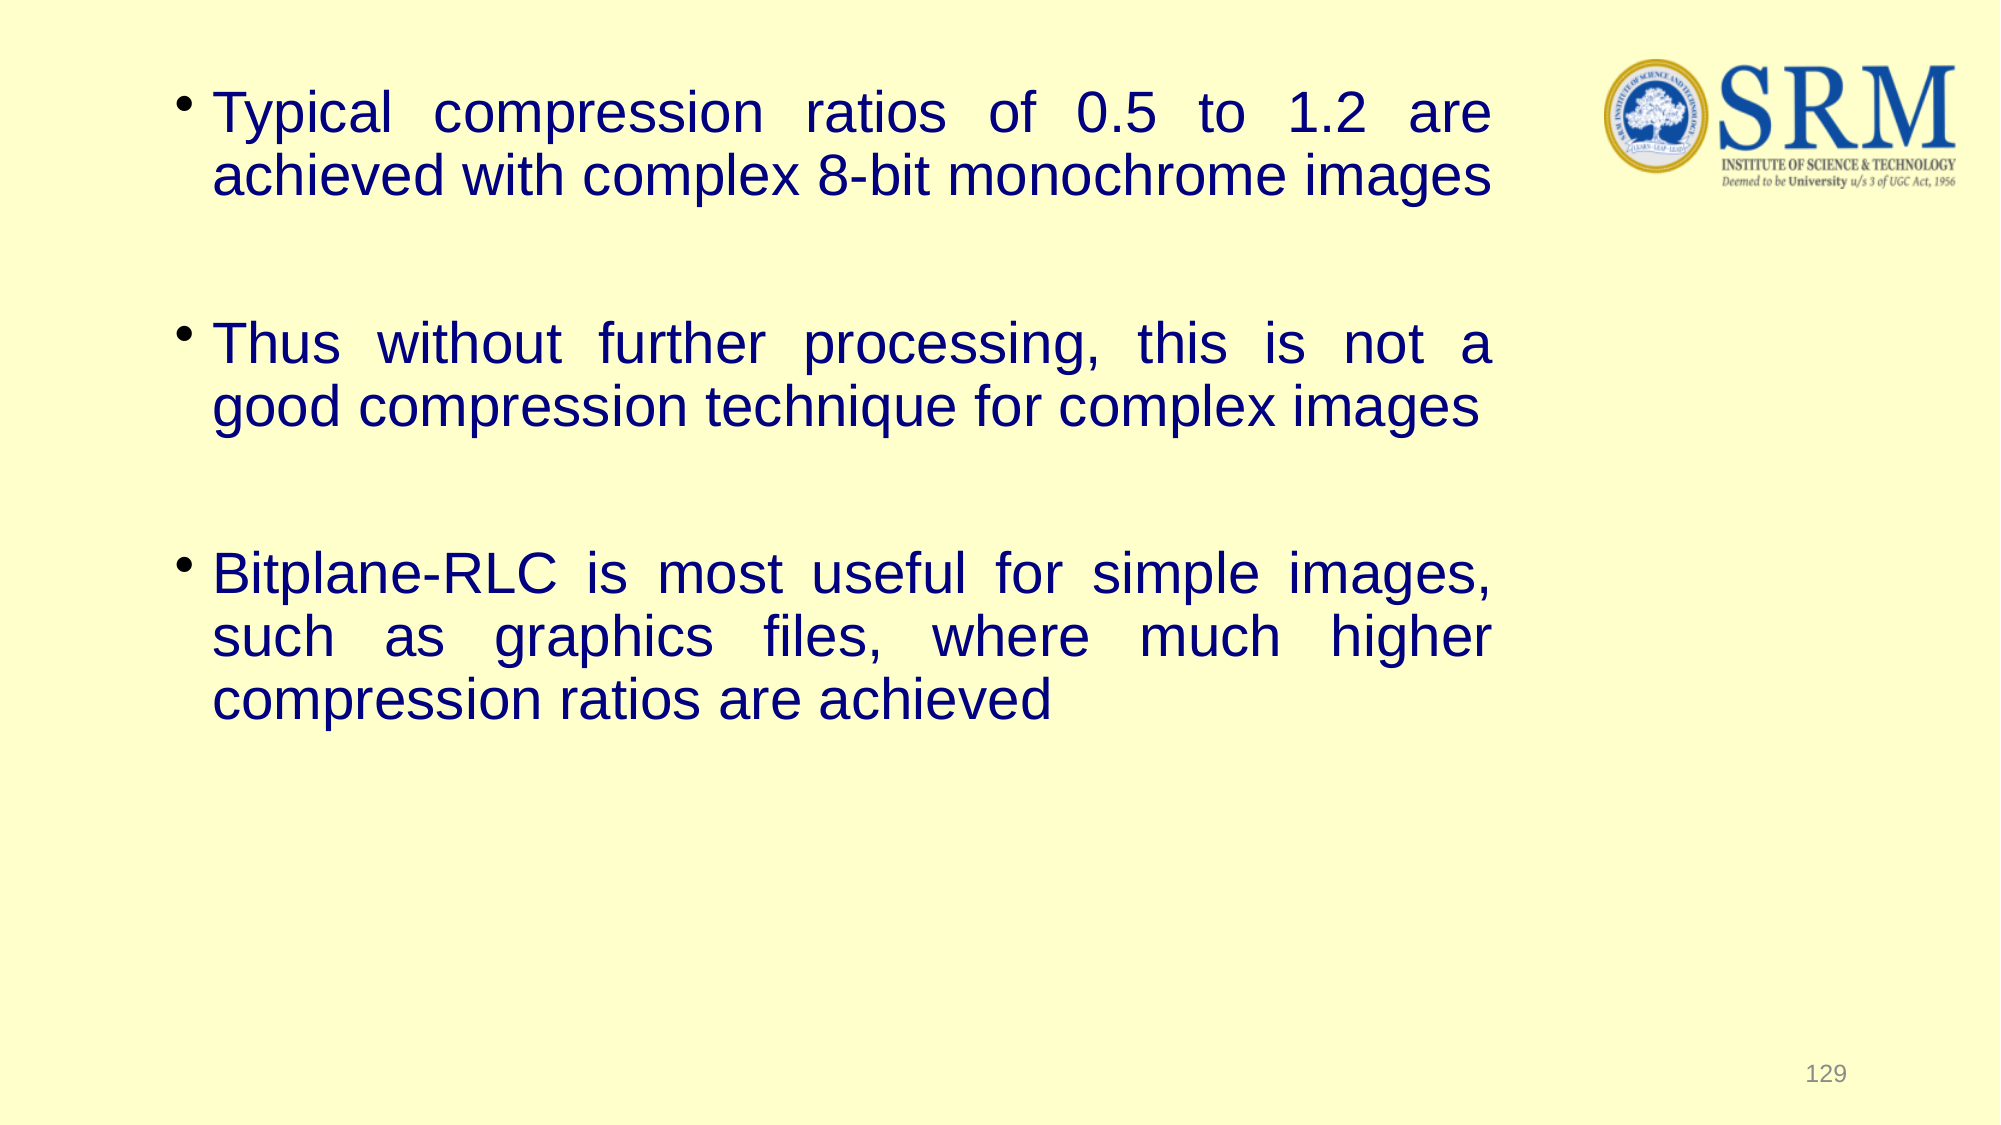

Typical compression ratios of 0.5 to 1.2 are achieved with complex 8-bit monochrome images

Thus without further processing, this is not a good compression technique for complex images

Bitplane-RLC is most useful for simple images, such as graphics files, where much higher compression ratios are achieved
129